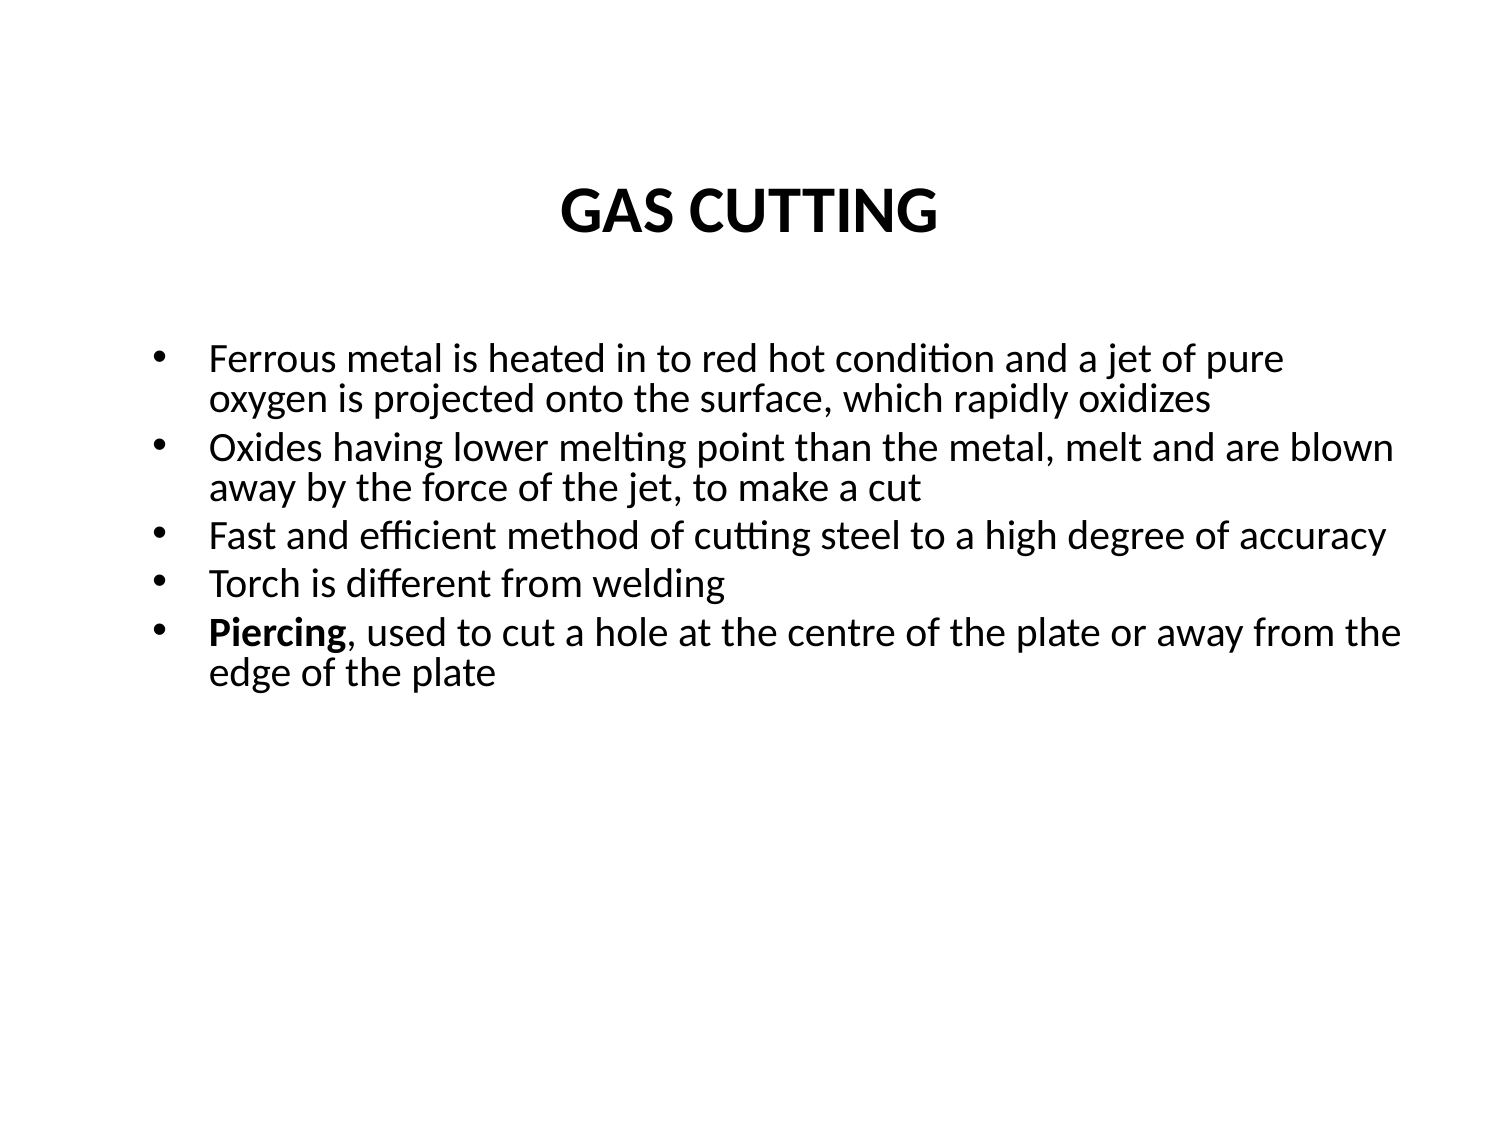

# GAS CUTTING

Ferrous metal is heated in to red hot condition and a jet of pure oxygen is projected onto the surface, which rapidly oxidizes
Oxides having lower melting point than the metal, melt and are blown away by the force of the jet, to make a cut
Fast and efficient method of cutting steel to a high degree of accuracy
Torch is different from welding
Piercing, used to cut a hole at the centre of the plate or away from the edge of the plate